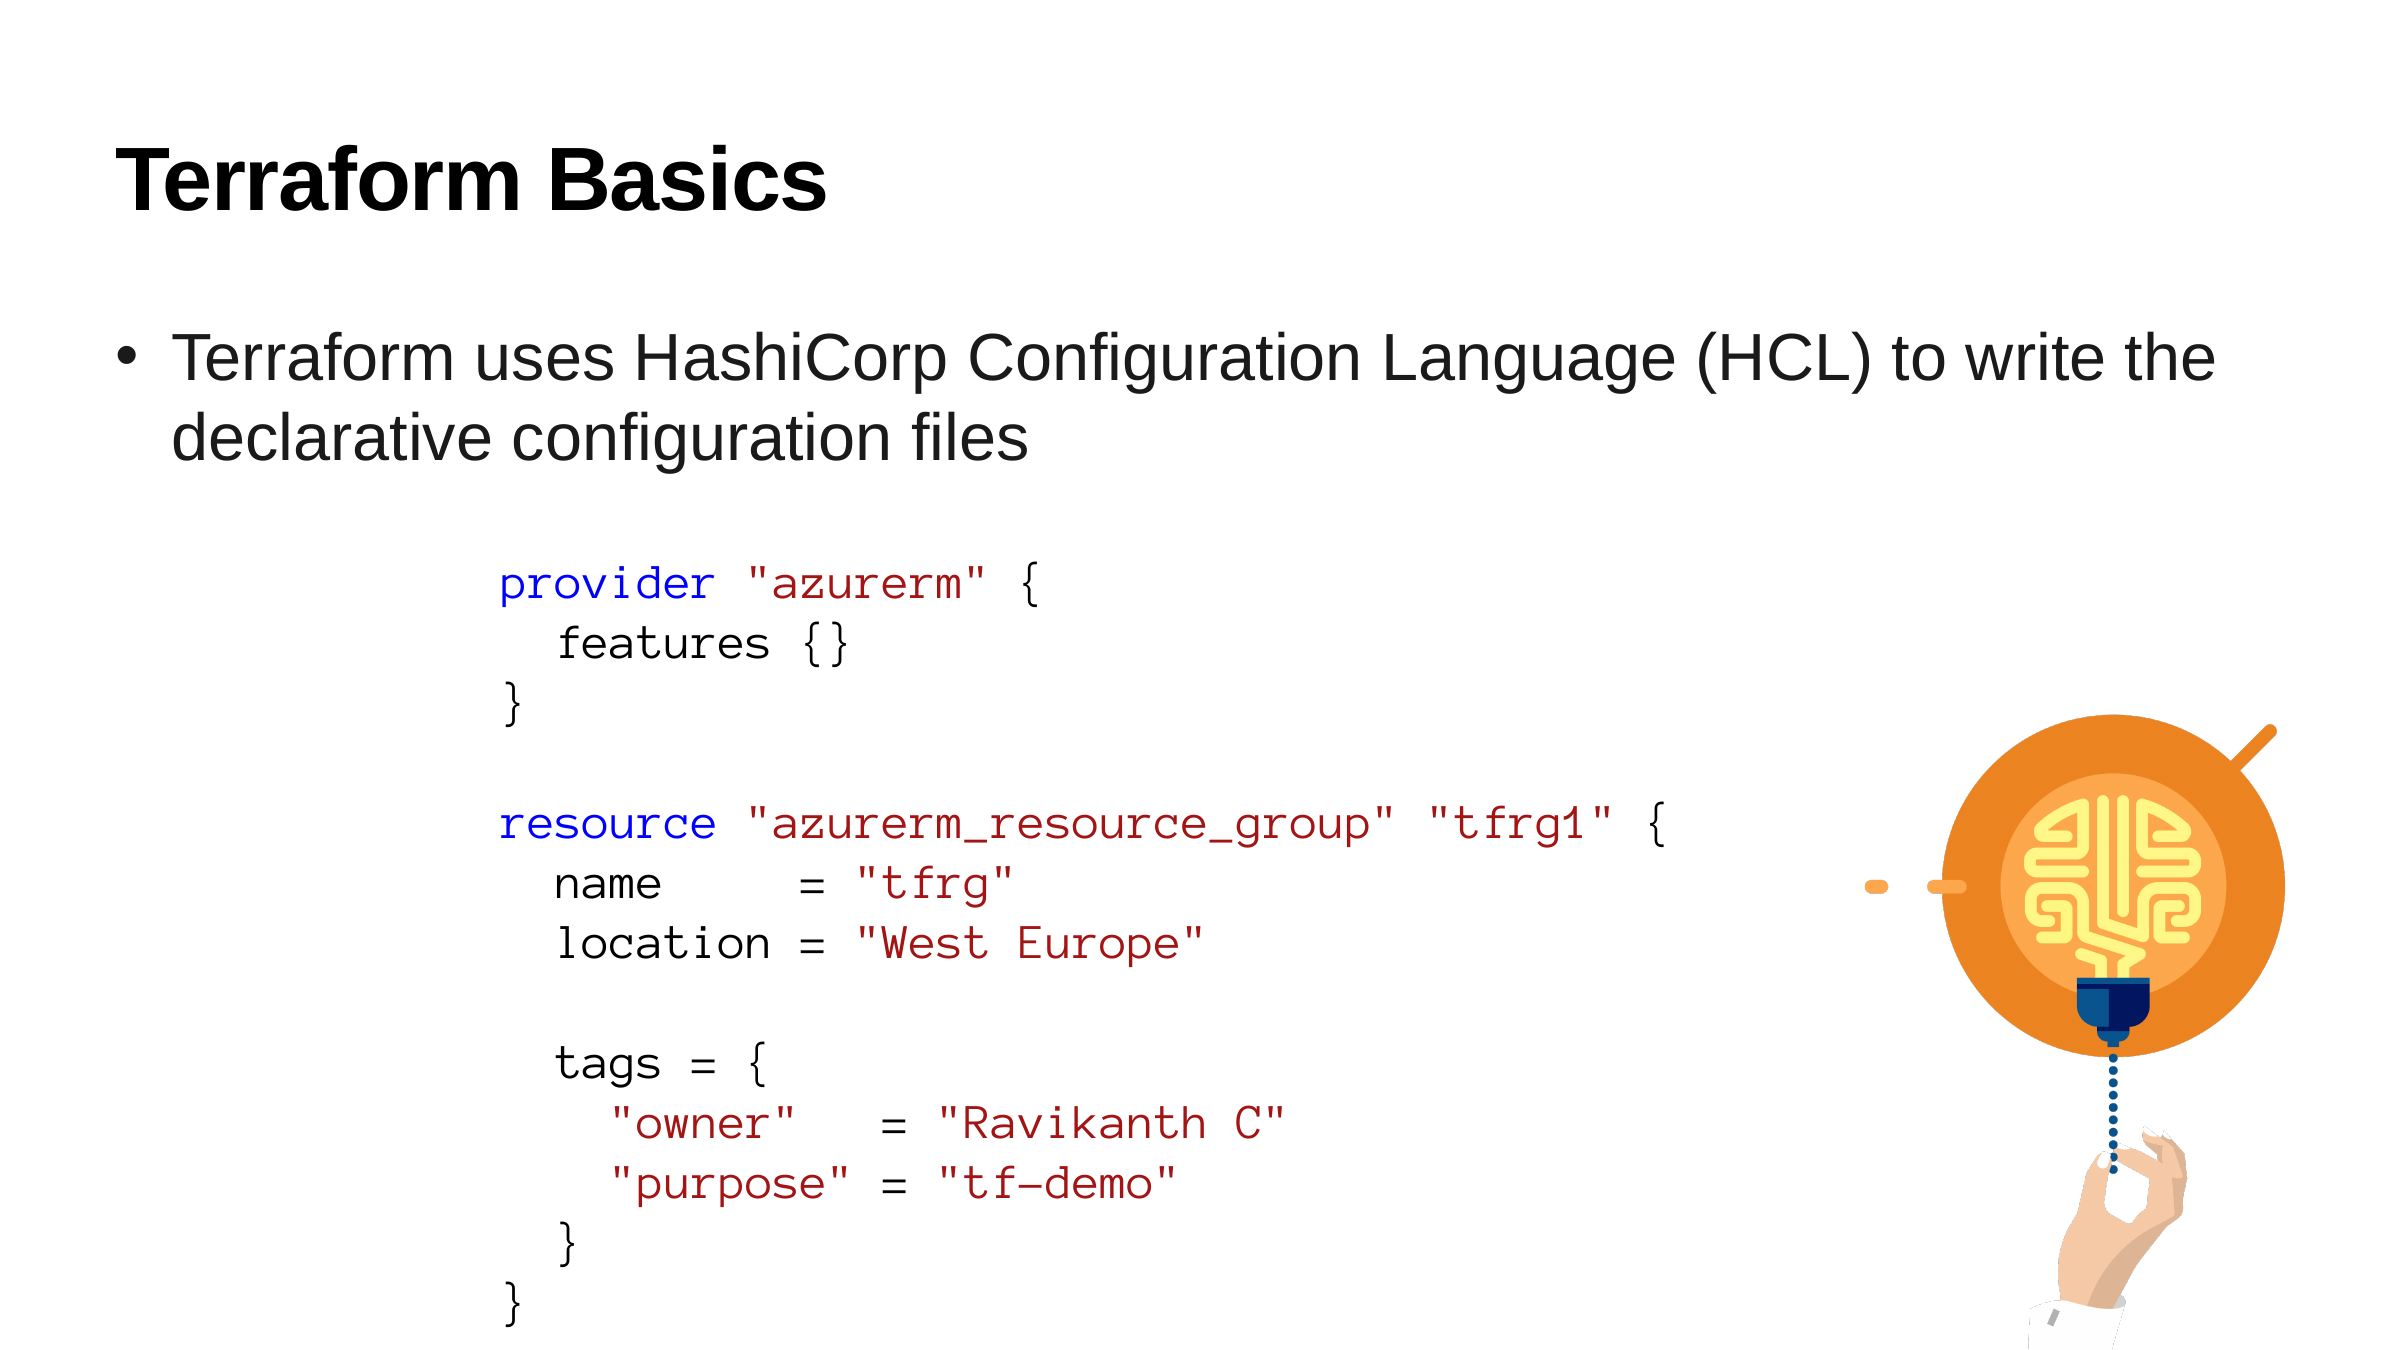

# Terraform Basics
Terraform uses HashiCorp Configuration Language (HCL) to write the declarative configuration files
provider "azurerm" {
  features {}
}
resource "azurerm_resource_group" "tfrg1" {
  name     = "tfrg"
  location = "West Europe"
  tags = {
    "owner"   = "Ravikanth C"
    "purpose" = "tf-demo"
  }
}